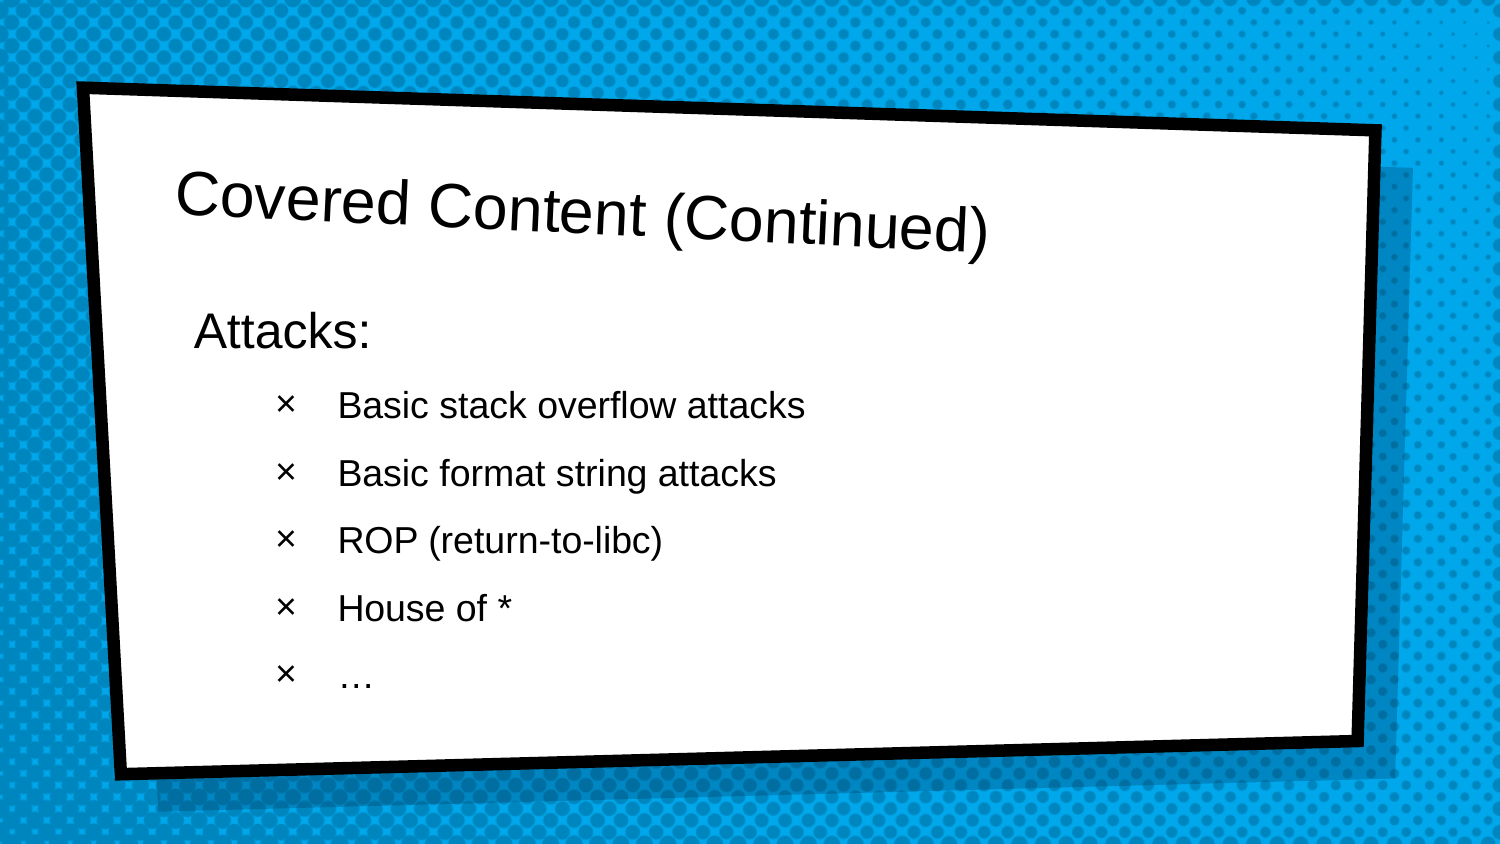

# Covered Content (Continued)
Attacks:
Basic stack overflow attacks
Basic format string attacks
ROP (return-to-libc)
House of *
…